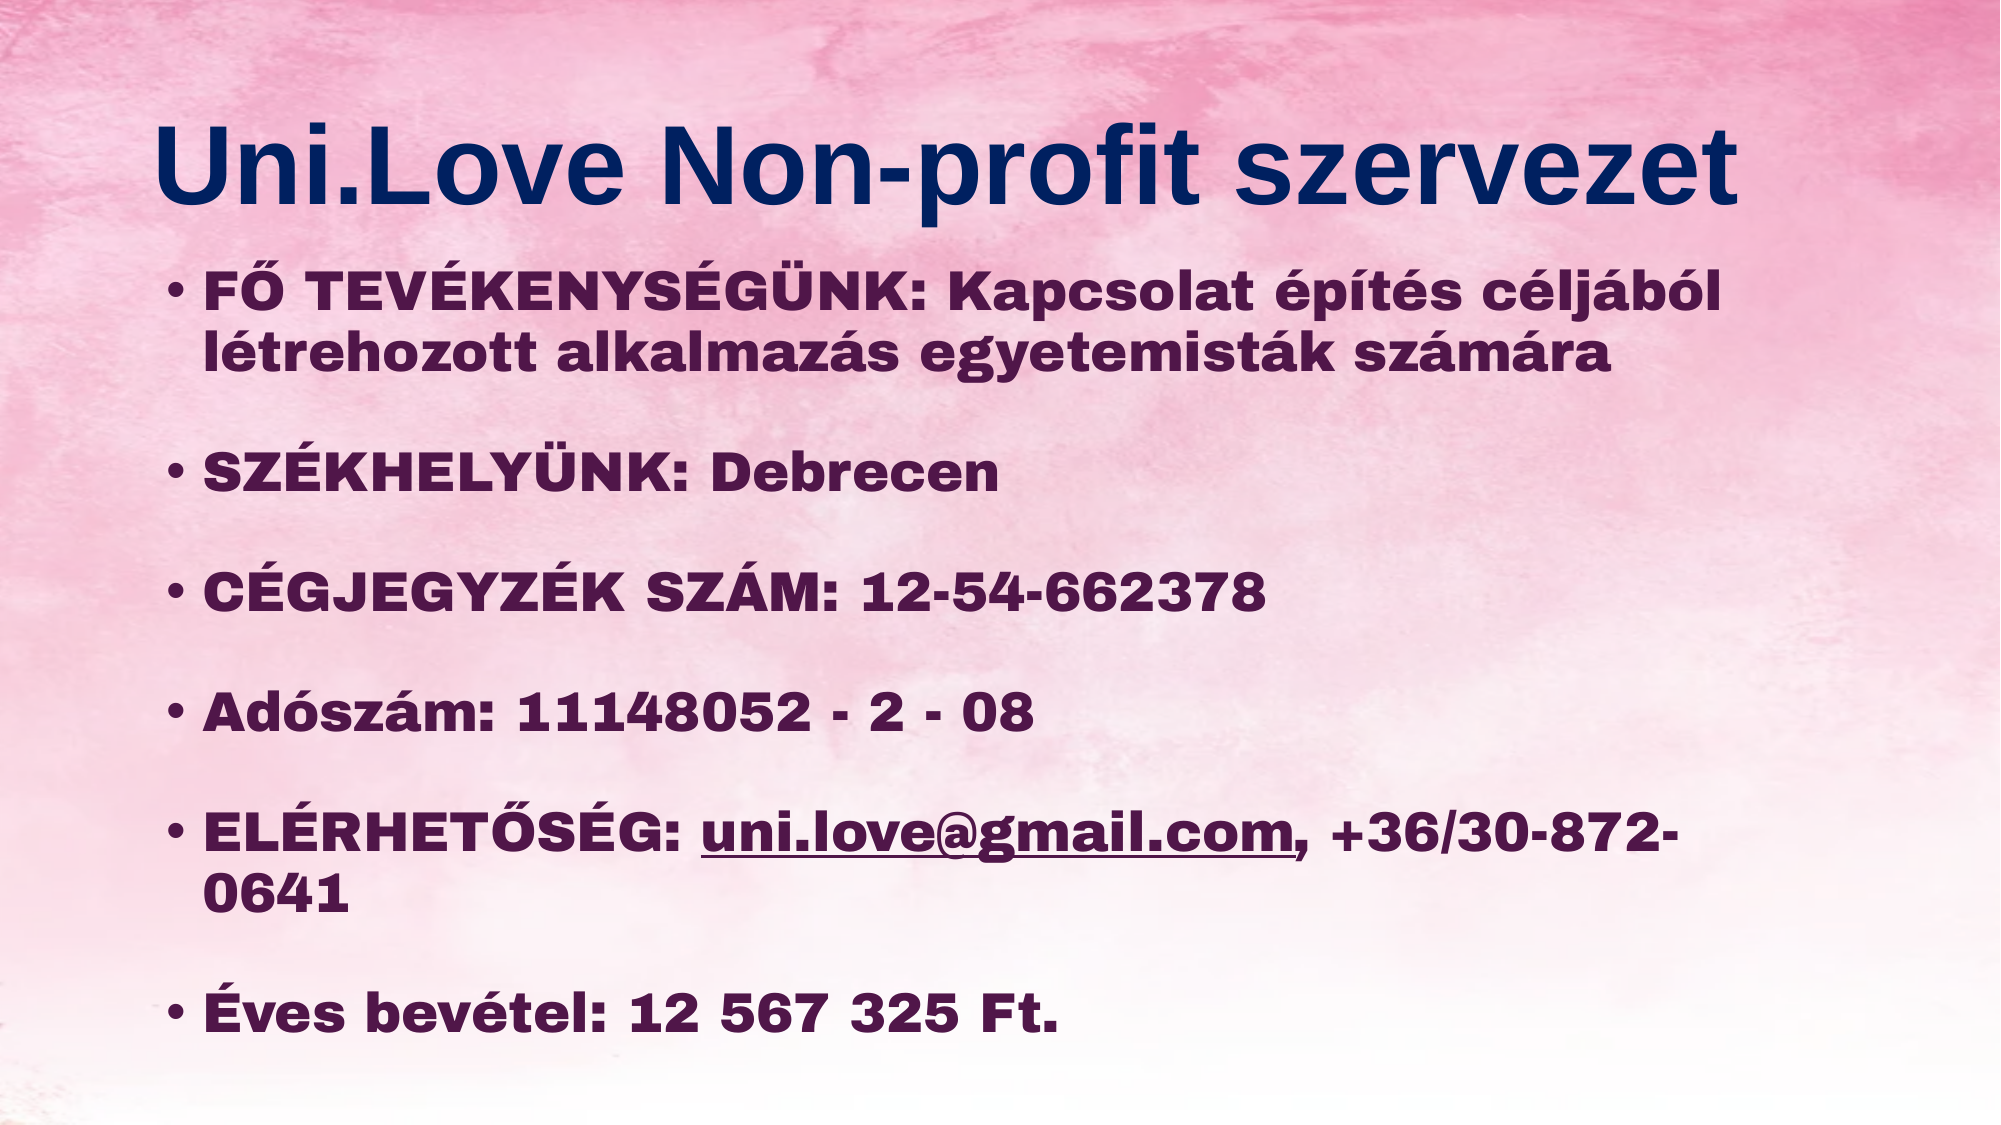

# Uni.Love Non-profit szervezet
Fő tevékenységünk: Kapcsolat építés céljából létrehozott alkalmazás egyetemisták számára
Székhelyünk: Debrecen
Cégjegyzék szám: 12-54-662378
Adószám: 11148052 - 2 - 08
Elérhetőség: uni.love@gmail.com, +36/30-872-0641
Éves bevétel: 12 567 325 Ft.